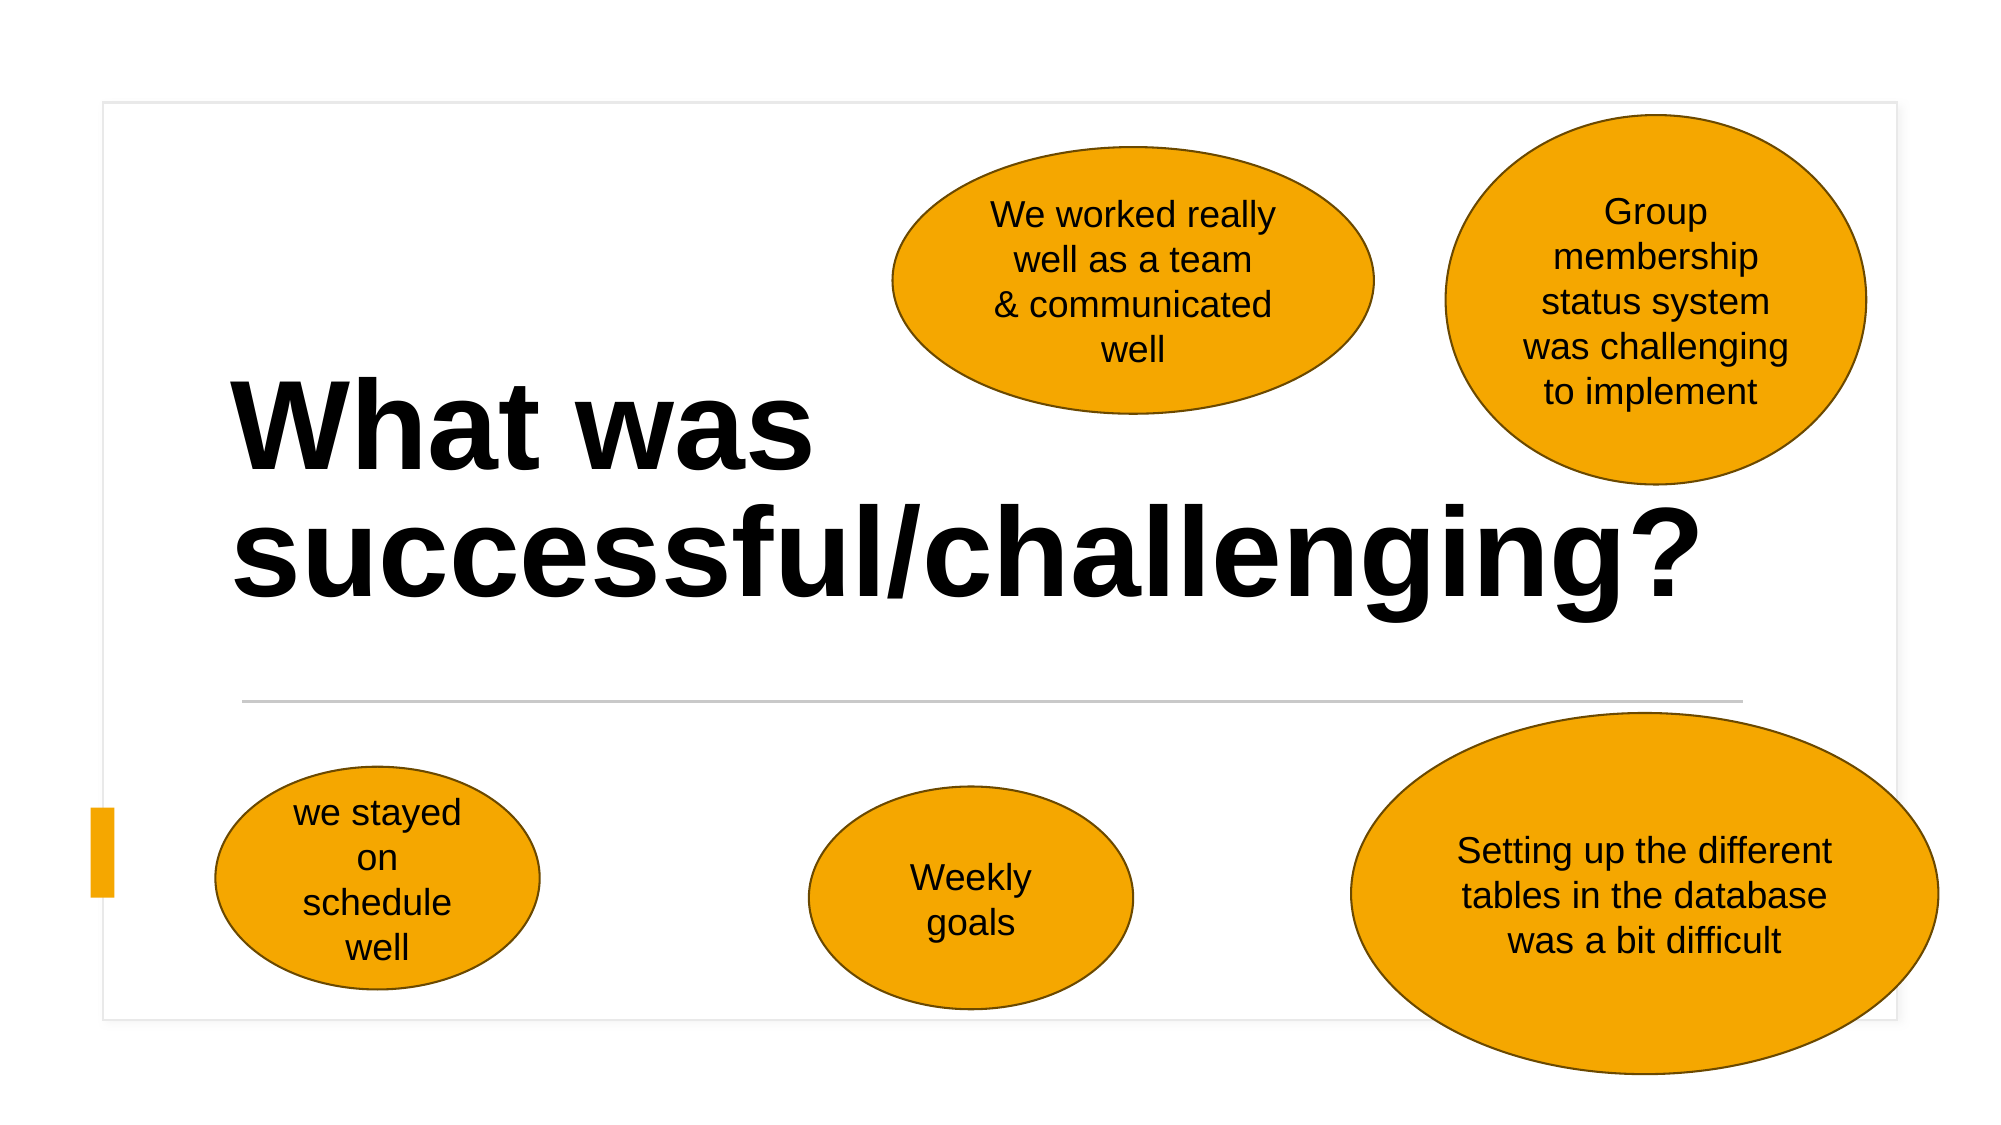

Group membership status system was challenging to implement
We worked really well as a team & communicated well
What was successful/challenging?

Setting up the different tables in the database was a bit difficult

we stayed on schedule well
Weekly goals